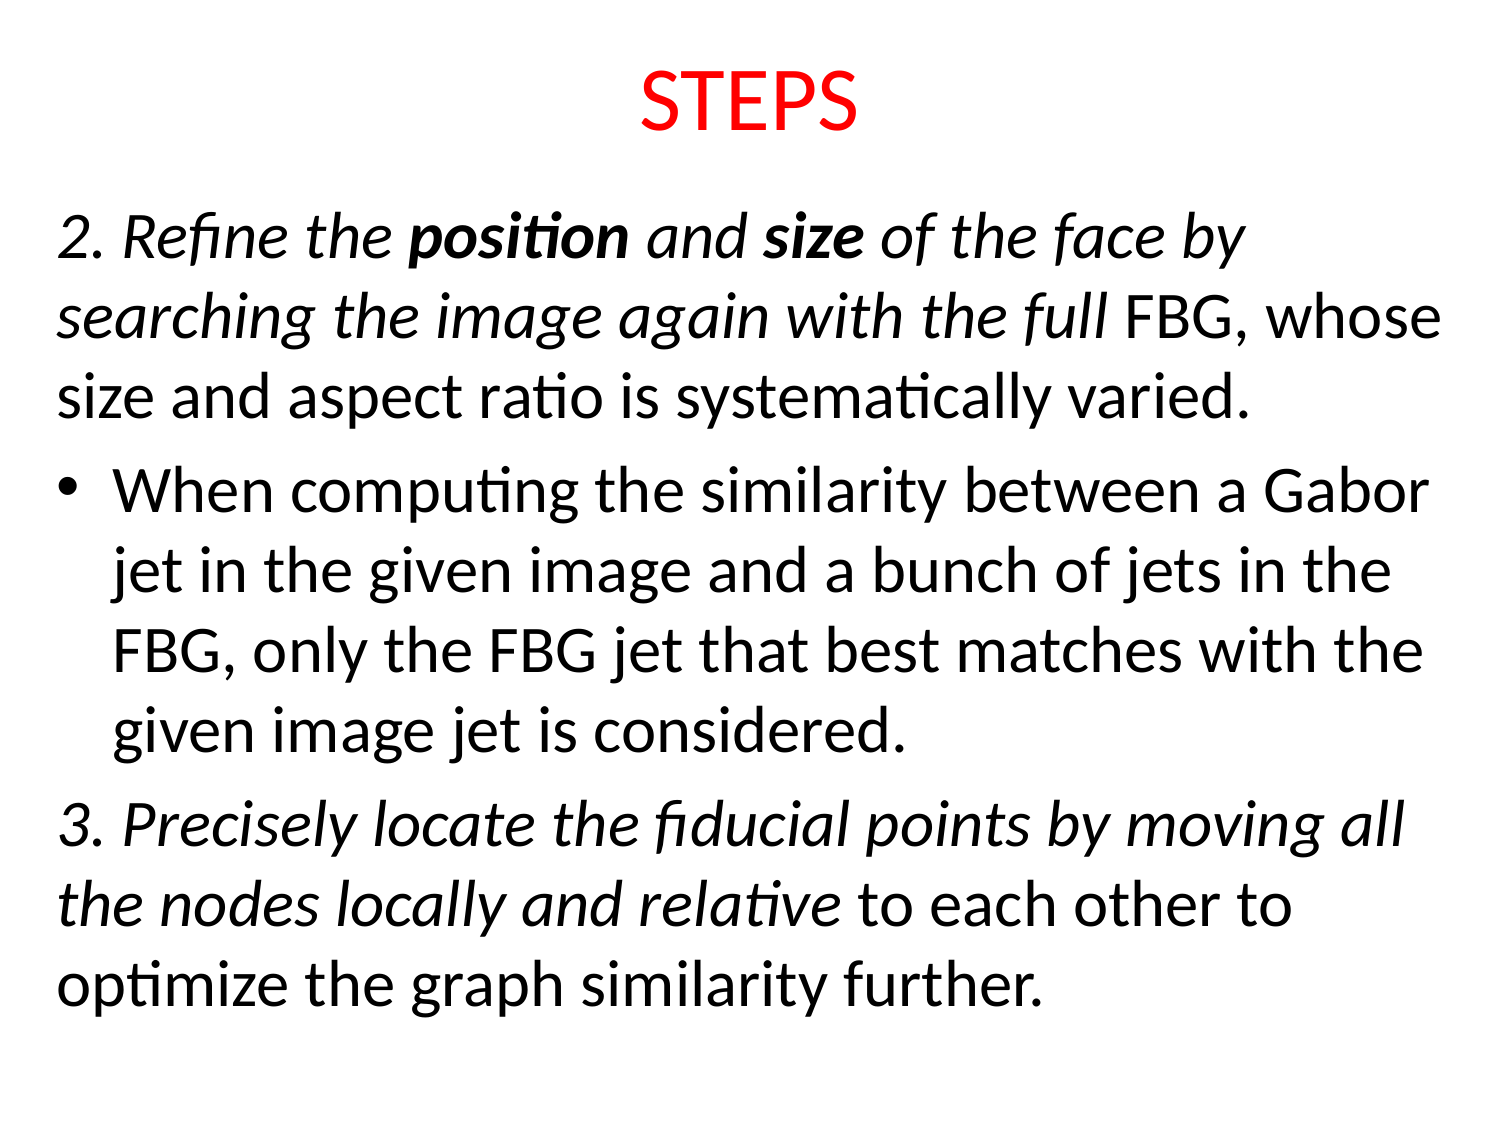

# STEPS
2. Refine the position and size of the face by searching the image again with the full FBG, whose size and aspect ratio is systematically varied.
When computing the similarity between a Gabor jet in the given image and a bunch of jets in the FBG, only the FBG jet that best matches with the given image jet is considered.
3. Precisely locate the fiducial points by moving all the nodes locally and relative to each other to optimize the graph similarity further.